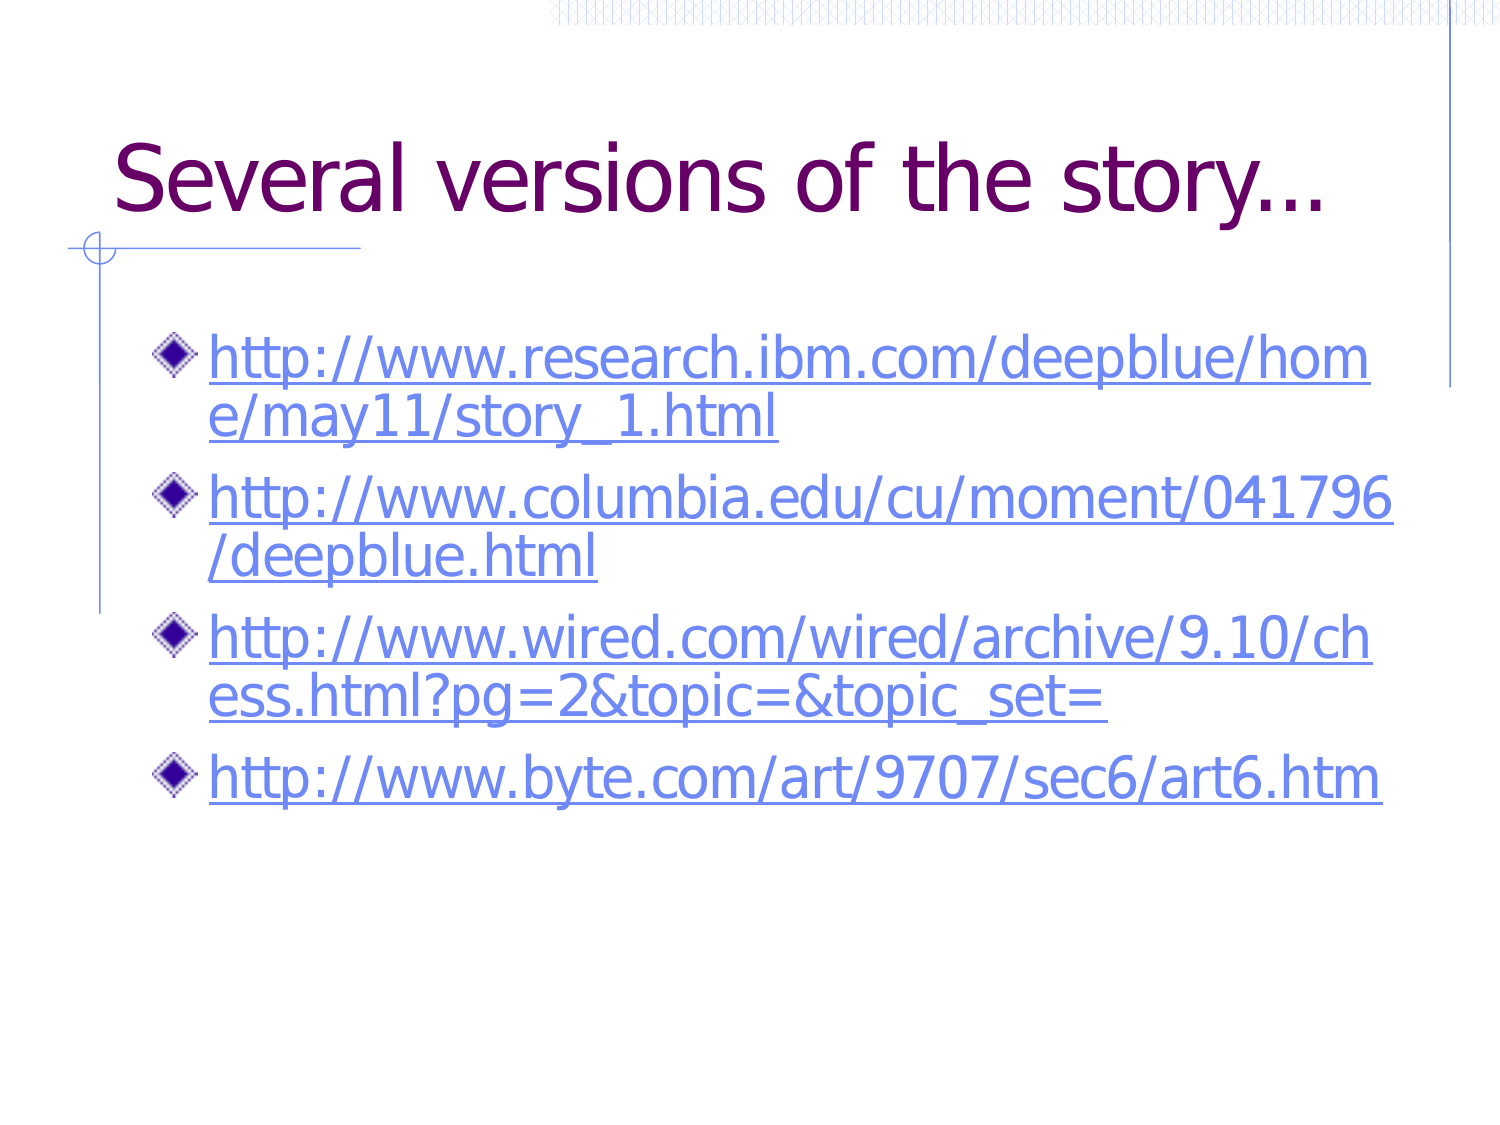

# Several versions of the story…
http://www.research.ibm.com/deepblue/home/may11/story_1.html
http://www.columbia.edu/cu/moment/041796/deepblue.html
http://www.wired.com/wired/archive/9.10/chess.html?pg=2&topic=&topic_set=
http://www.byte.com/art/9707/sec6/art6.htm